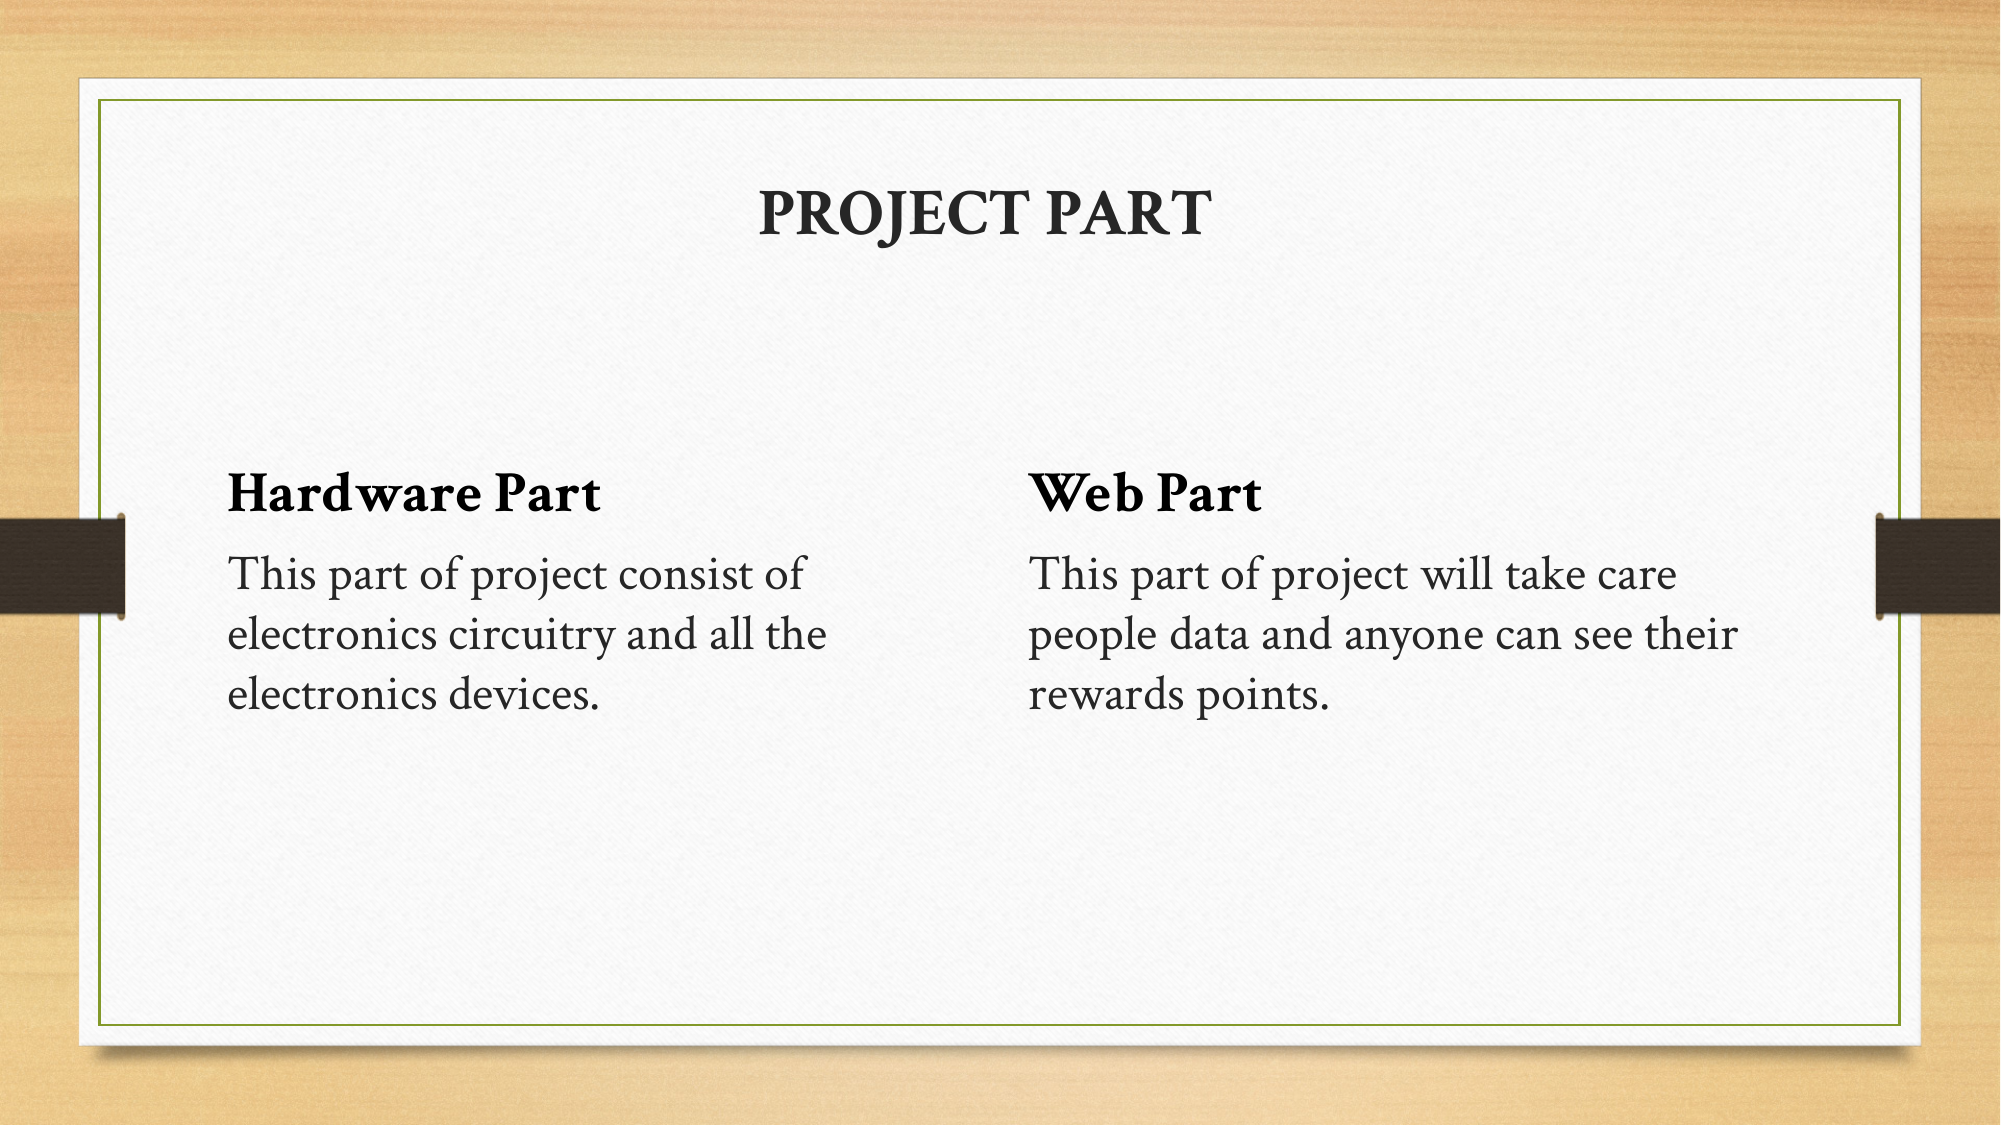

# PROJECT PART
Hardware Part
Web Part
This part of project consist of electronics circuitry and all the electronics devices.
This part of project will take care people data and anyone can see their rewards points.